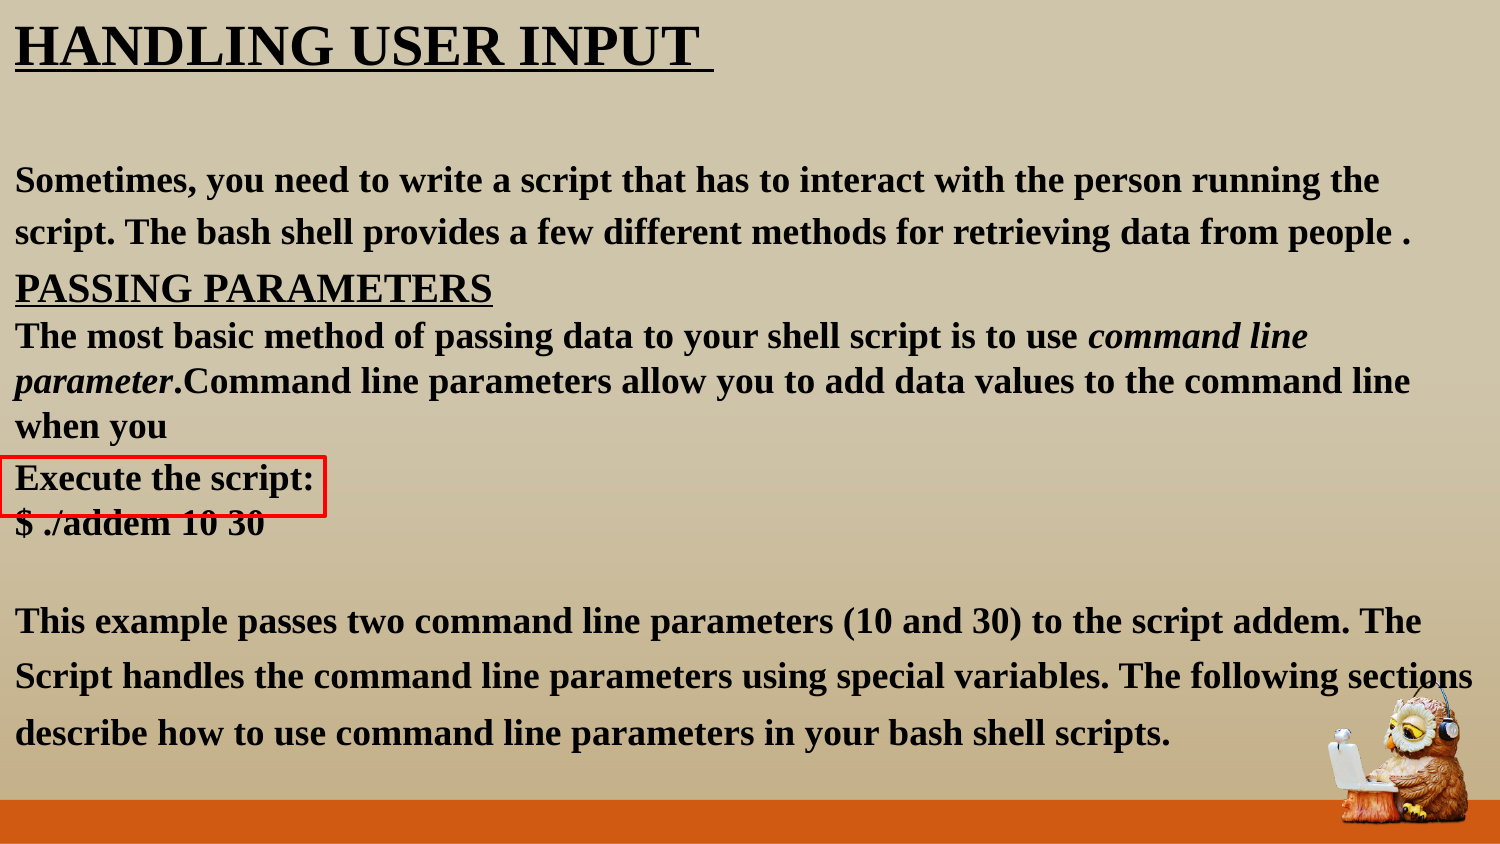

HANDLING USER INPUT
Sometimes, you need to write a script that has to interact with the person running the
script. The bash shell provides a few different methods for retrieving data from people .
PASSING PARAMETERS
The most basic method of passing data to your shell script is to use command line parameter.Command line parameters allow you to add data values to the command line when you
Execute the script:
$ ./addem 10 30
This example passes two command line parameters (10 and 30) to the script addem. The
Script handles the command line parameters using special variables. The following sections describe how to use command line parameters in your bash shell scripts.